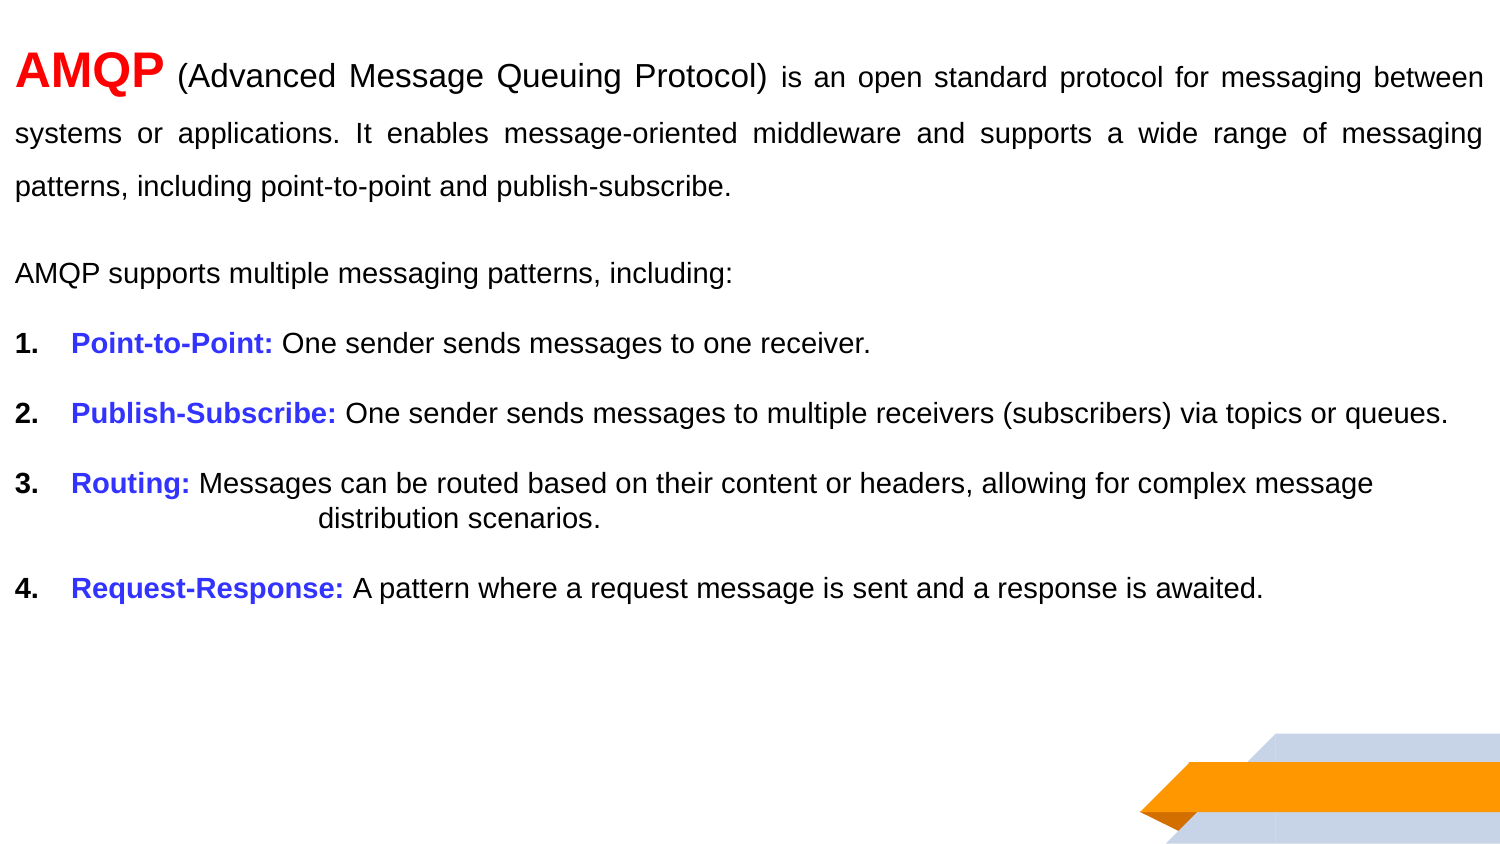

AMQP (Advanced Message Queuing Protocol) is an open standard protocol for messaging between systems or applications. It enables message-oriented middleware and supports a wide range of messaging patterns, including point-to-point and publish-subscribe.

AMQP supports multiple messaging patterns, including:

Point-to-Point: One sender sends messages to one receiver.

Publish-Subscribe: One sender sends messages to multiple receivers (subscribers) via topics or queues.

Routing: Messages can be routed based on their content or headers, allowing for complex message                                            distribution scenarios.

Request-Response: A pattern where a request message is sent and a response is awaited.